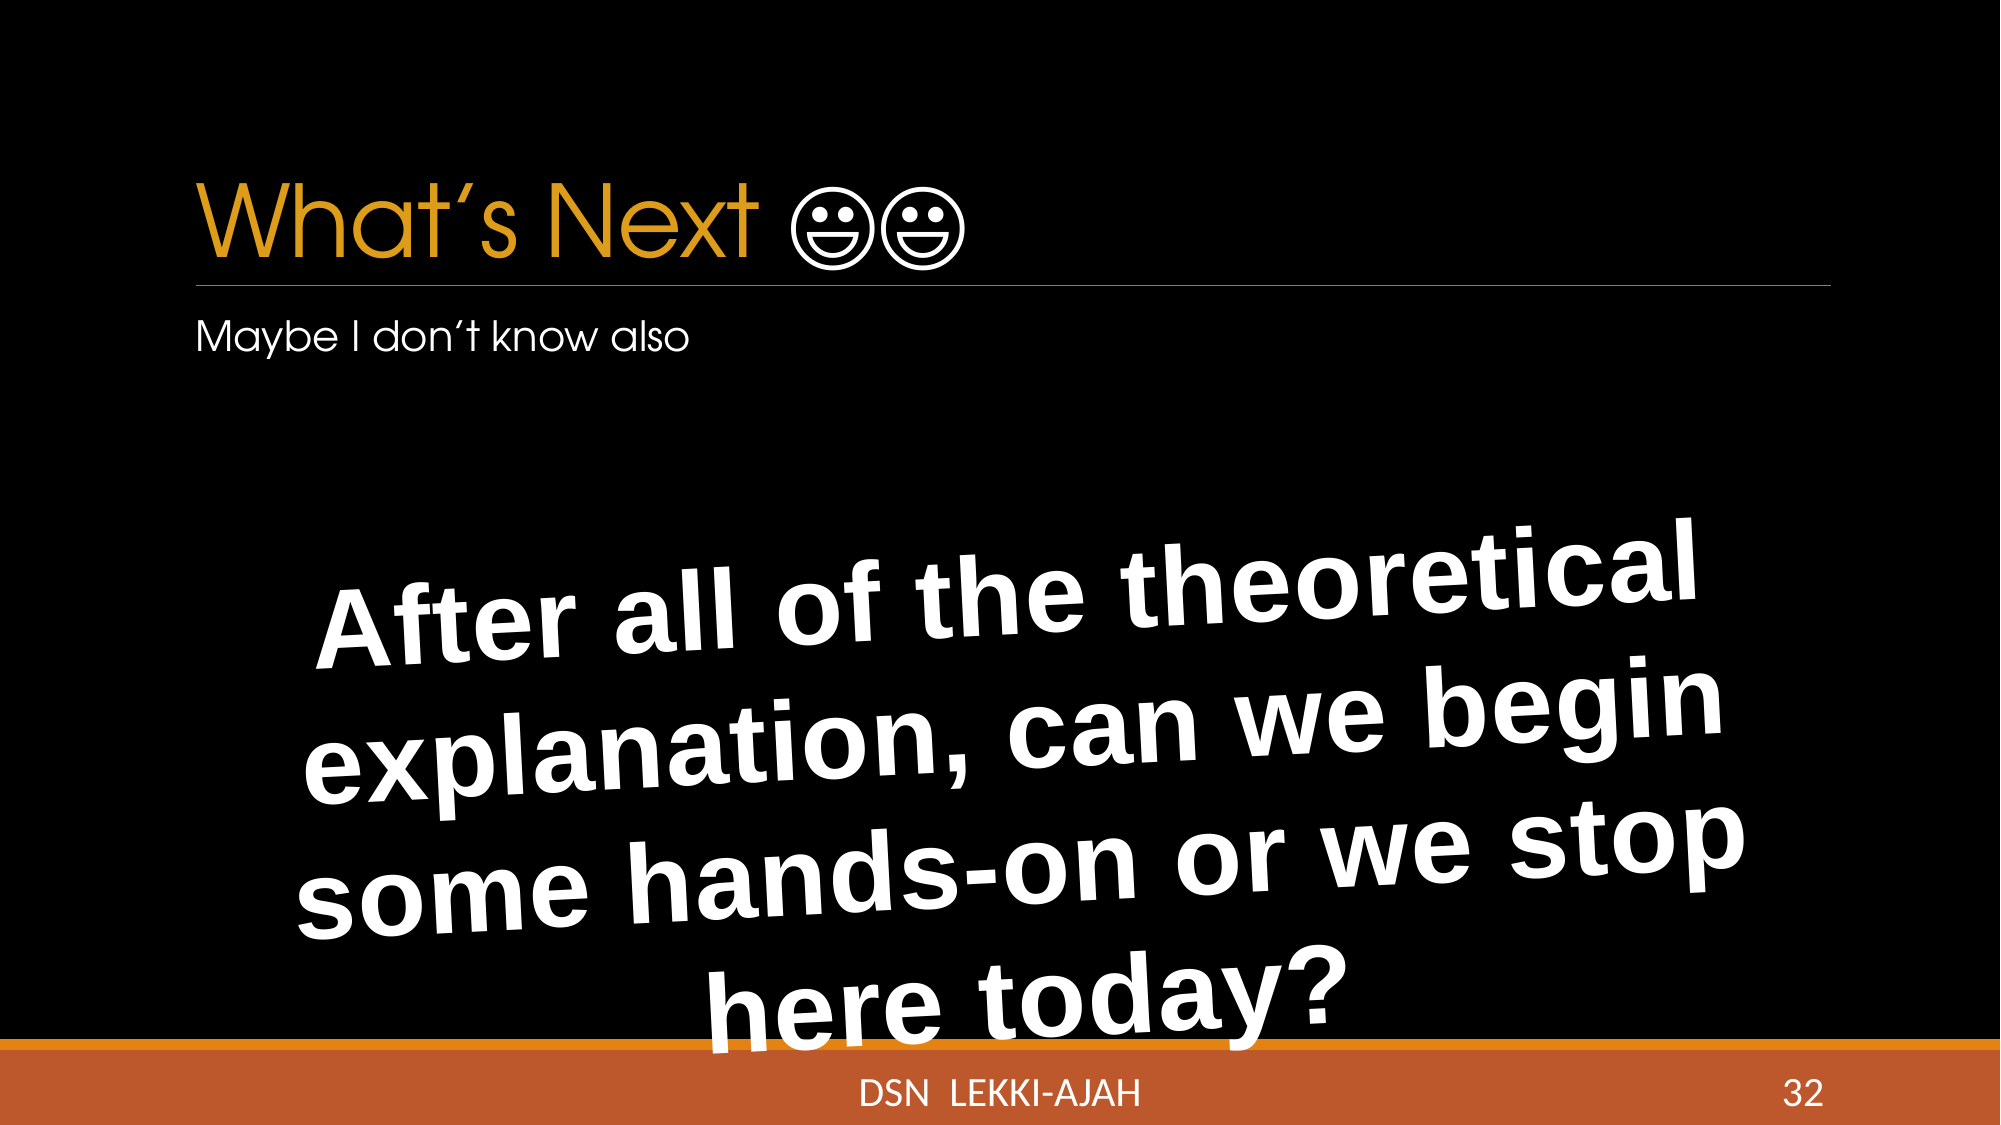

# What’s Next 😃😃
Maybe I don’t know also
After all of the theoretical explanation, can we begin some hands-on or we stop here today?
DSN  LEKKI-AJAH
32